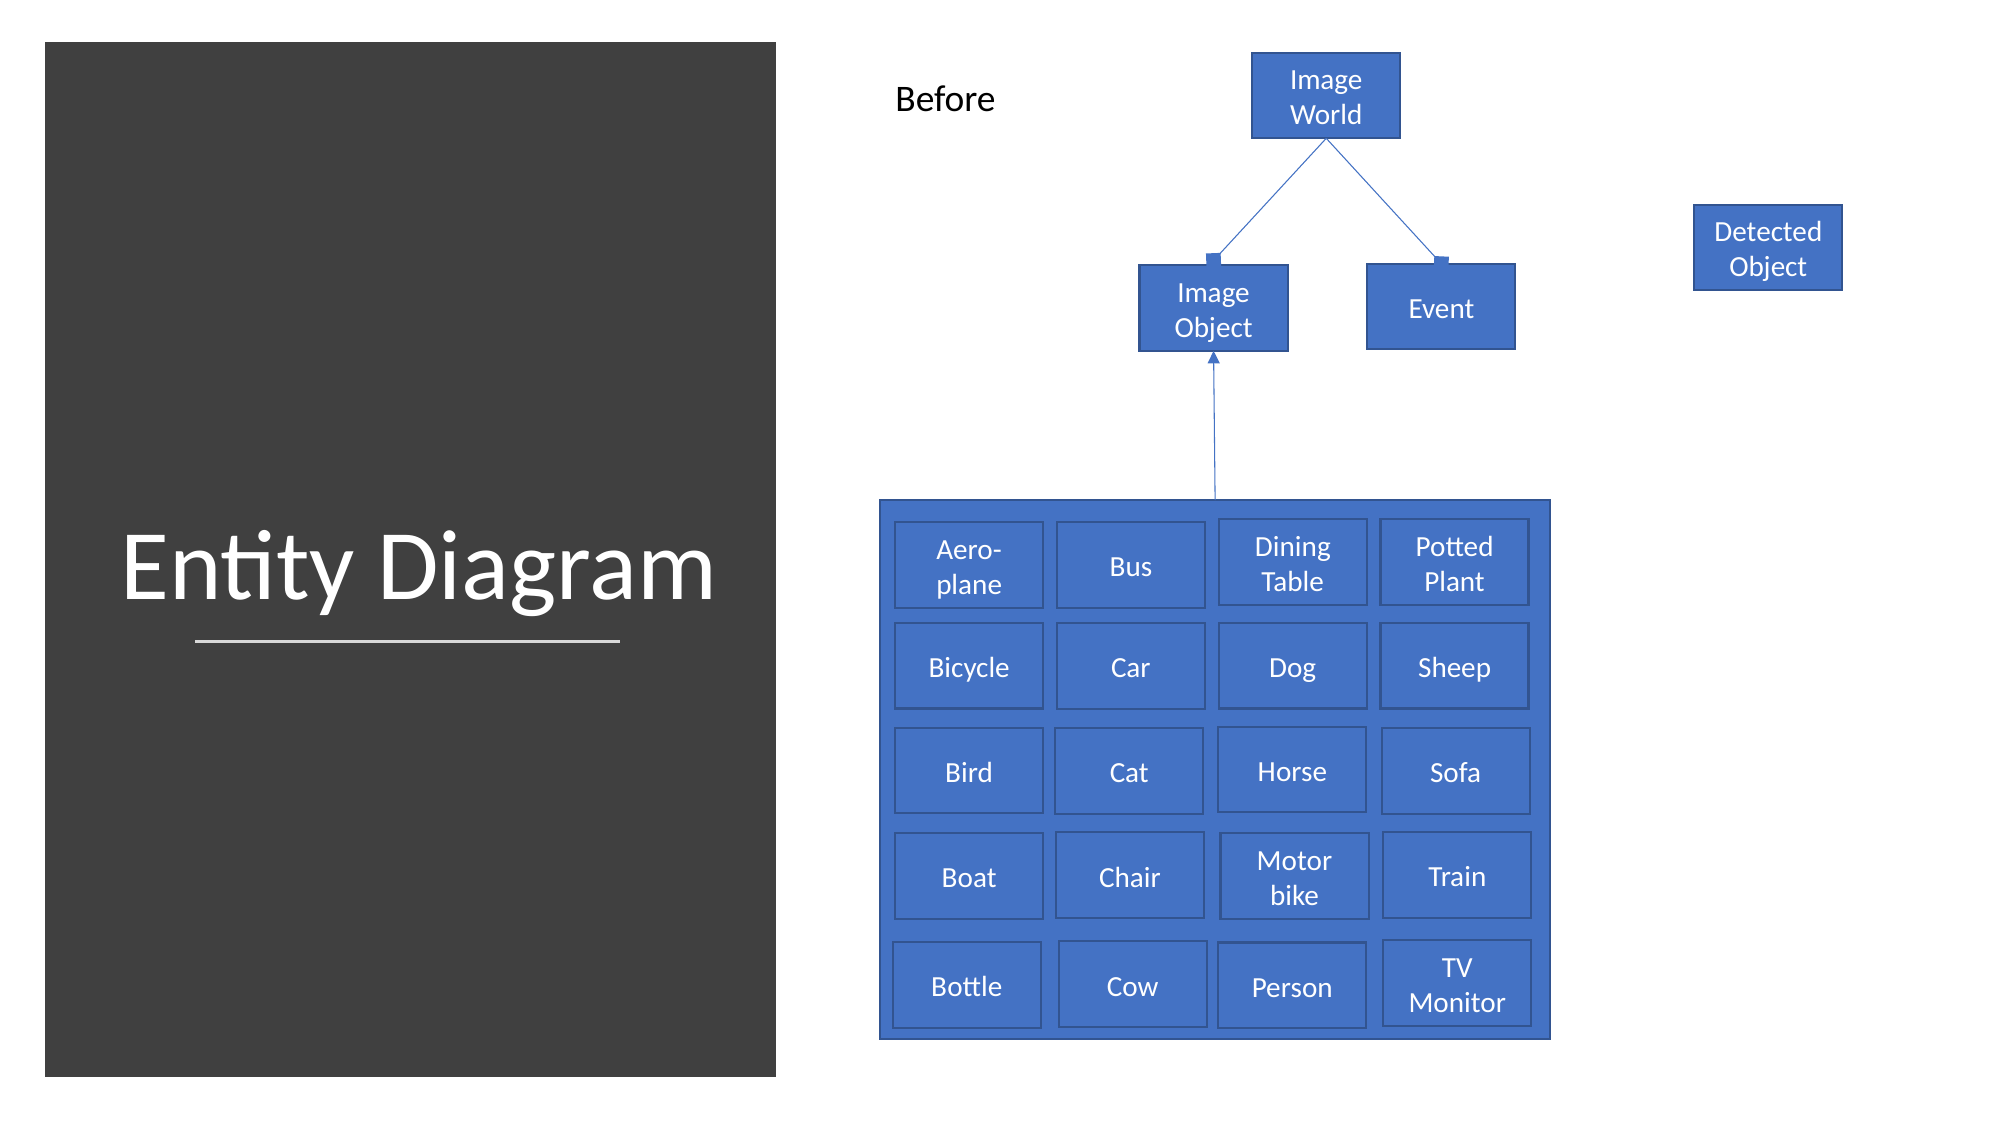

Image
World
Before
Entity Diagram
Detected
Object
Event
Image
Object

Dining
Table
Potted
Plant
Aero-
plane
Bus
Bicycle
Dog
Sheep
Car
Horse
Bird
Cat
Sofa
Train
Chair
Boat
Motor
bike
TV
Monitor
Cow
Bottle
Person